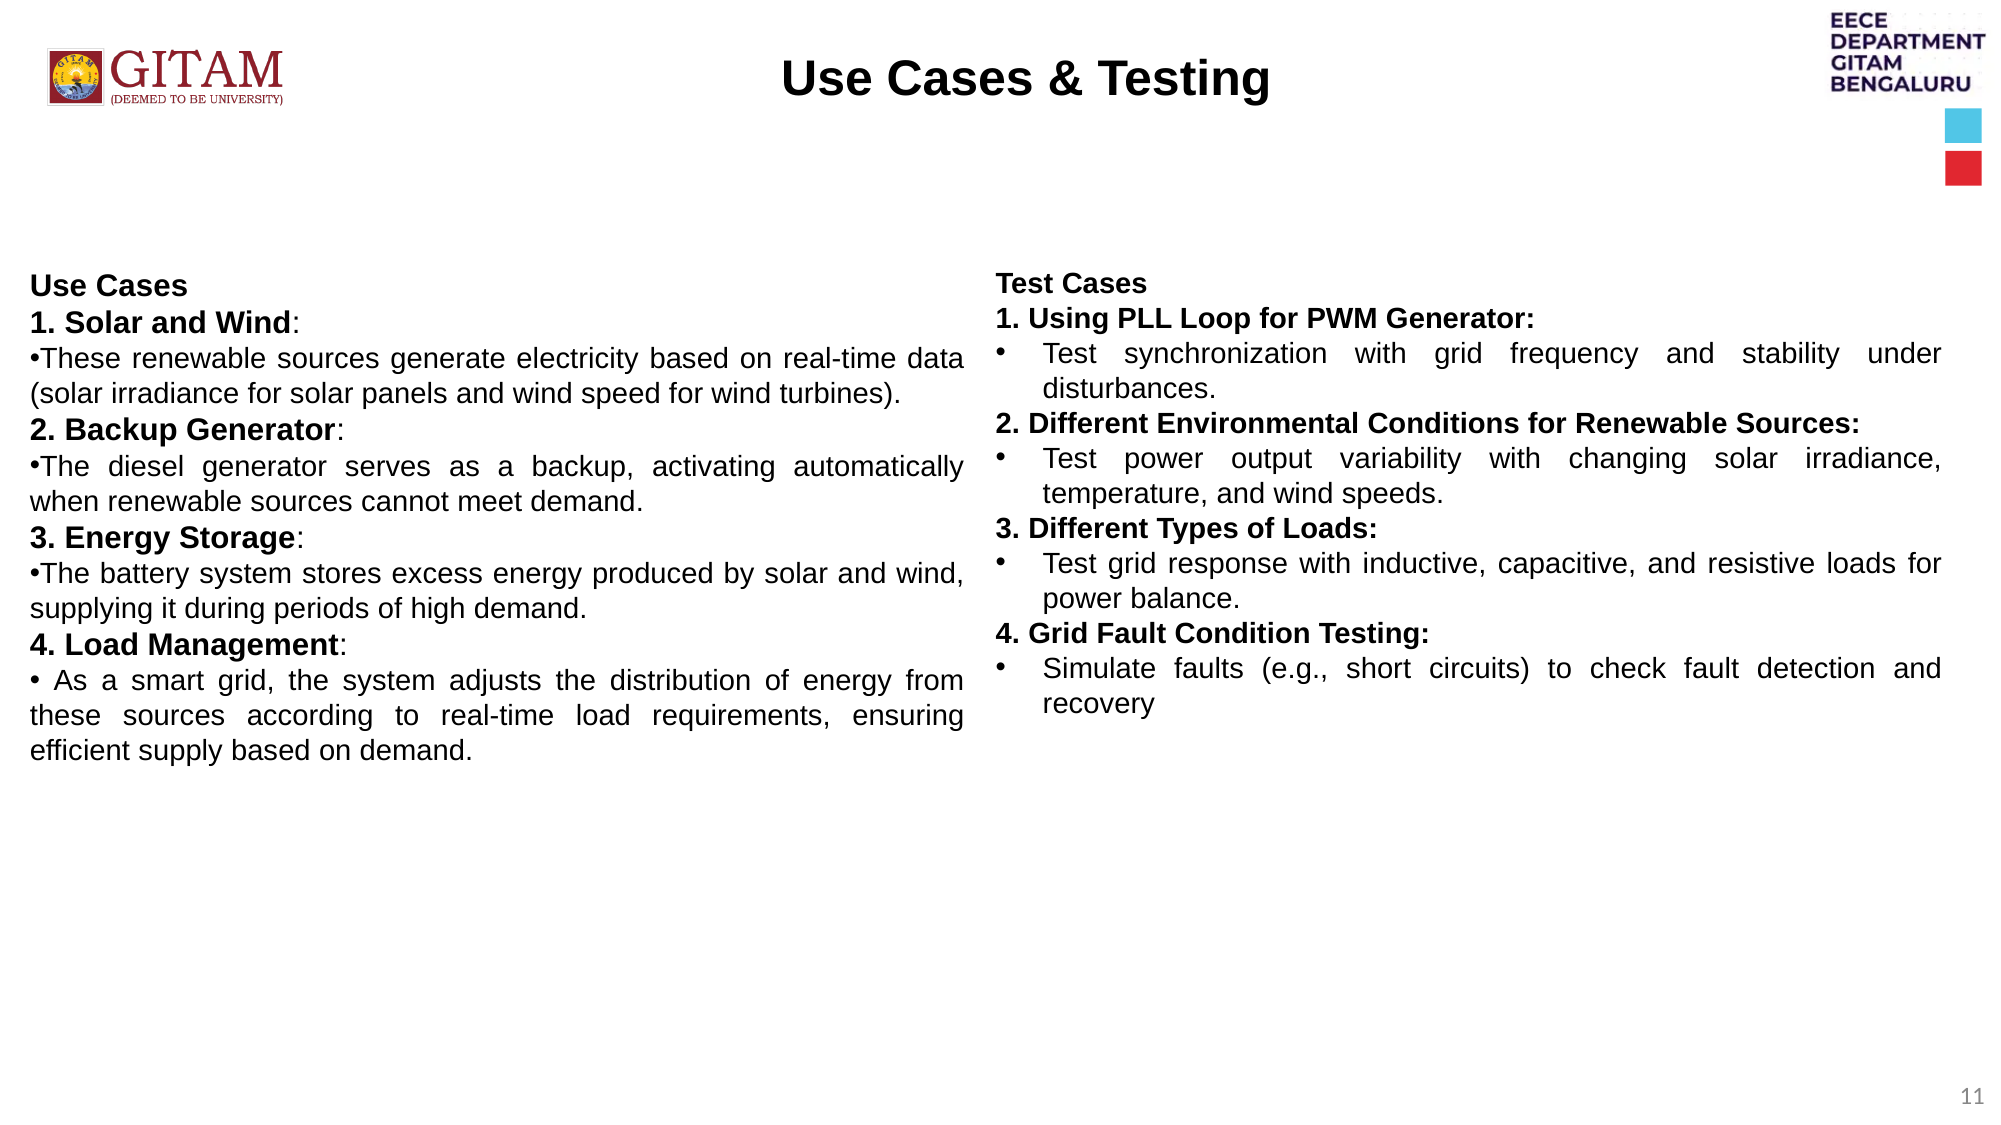

Use Cases & Testing
Use Cases
1. Solar and Wind:
These renewable sources generate electricity based on real-time data (solar irradiance for solar panels and wind speed for wind turbines).
2. Backup Generator:
The diesel generator serves as a backup, activating automatically when renewable sources cannot meet demand.
3. Energy Storage:
The battery system stores excess energy produced by solar and wind, supplying it during periods of high demand.
4. Load Management:
 As a smart grid, the system adjusts the distribution of energy from these sources according to real-time load requirements, ensuring efficient supply based on demand.
Test Cases
1. Using PLL Loop for PWM Generator:
Test synchronization with grid frequency and stability under disturbances.
2. Different Environmental Conditions for Renewable Sources:
Test power output variability with changing solar irradiance, temperature, and wind speeds.
3. Different Types of Loads:
Test grid response with inductive, capacitive, and resistive loads for power balance.
4. Grid Fault Condition Testing:
Simulate faults (e.g., short circuits) to check fault detection and recovery
11